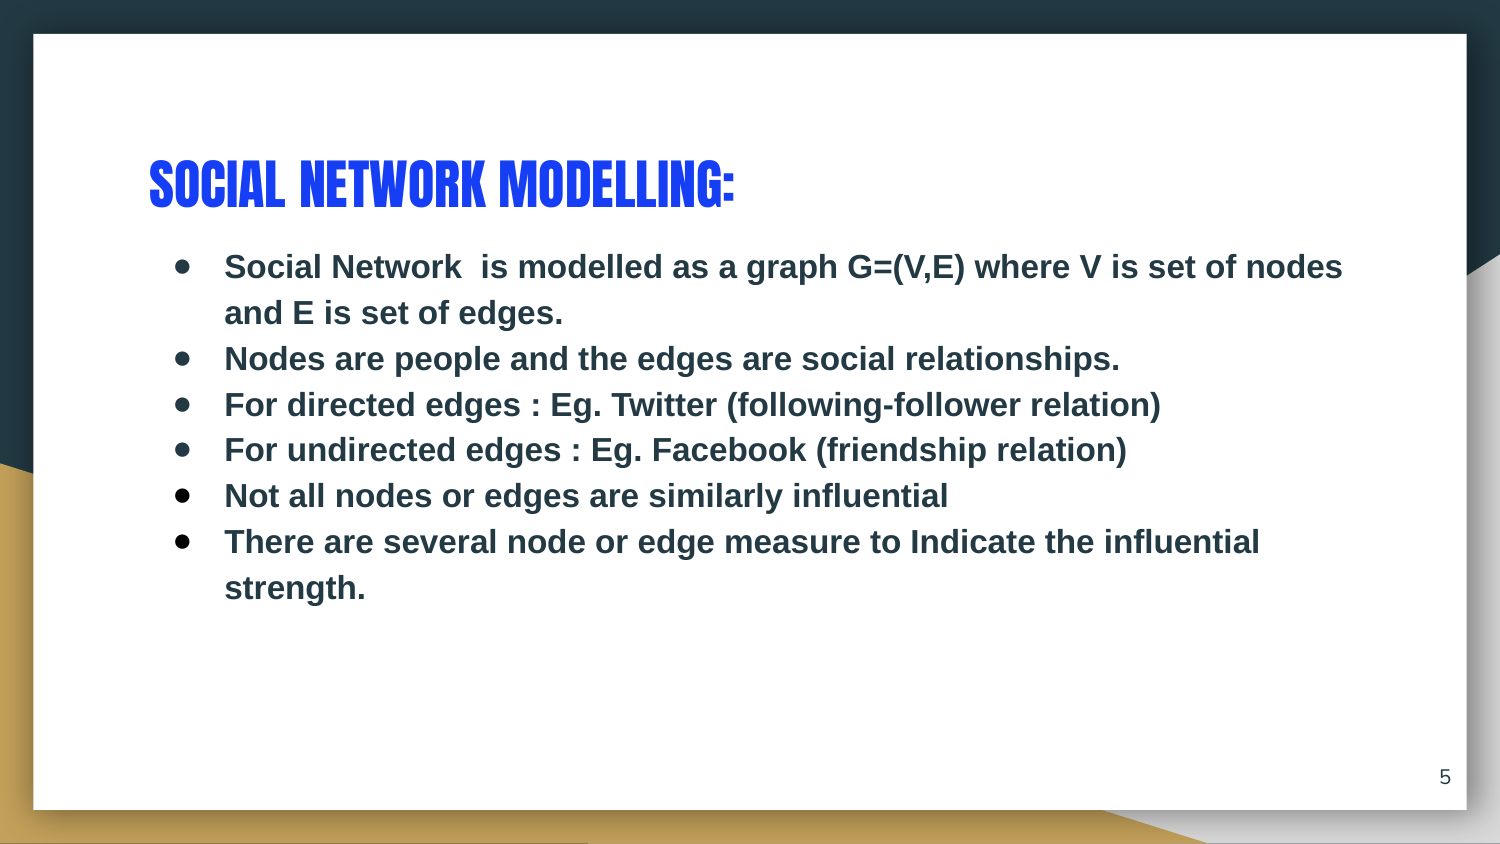

# SOCIAL NETWORK MODELLING:
Social Network  is modelled as a graph G=(V,E) where V is set of nodes and E is set of edges.
Nodes are people and the edges are social relationships.
For directed edges : Eg. Twitter (following-follower relation)
For undirected edges : Eg. Facebook (friendship relation)
Not all nodes or edges are similarly influential
There are several node or edge measure to Indicate the influential strength.

5